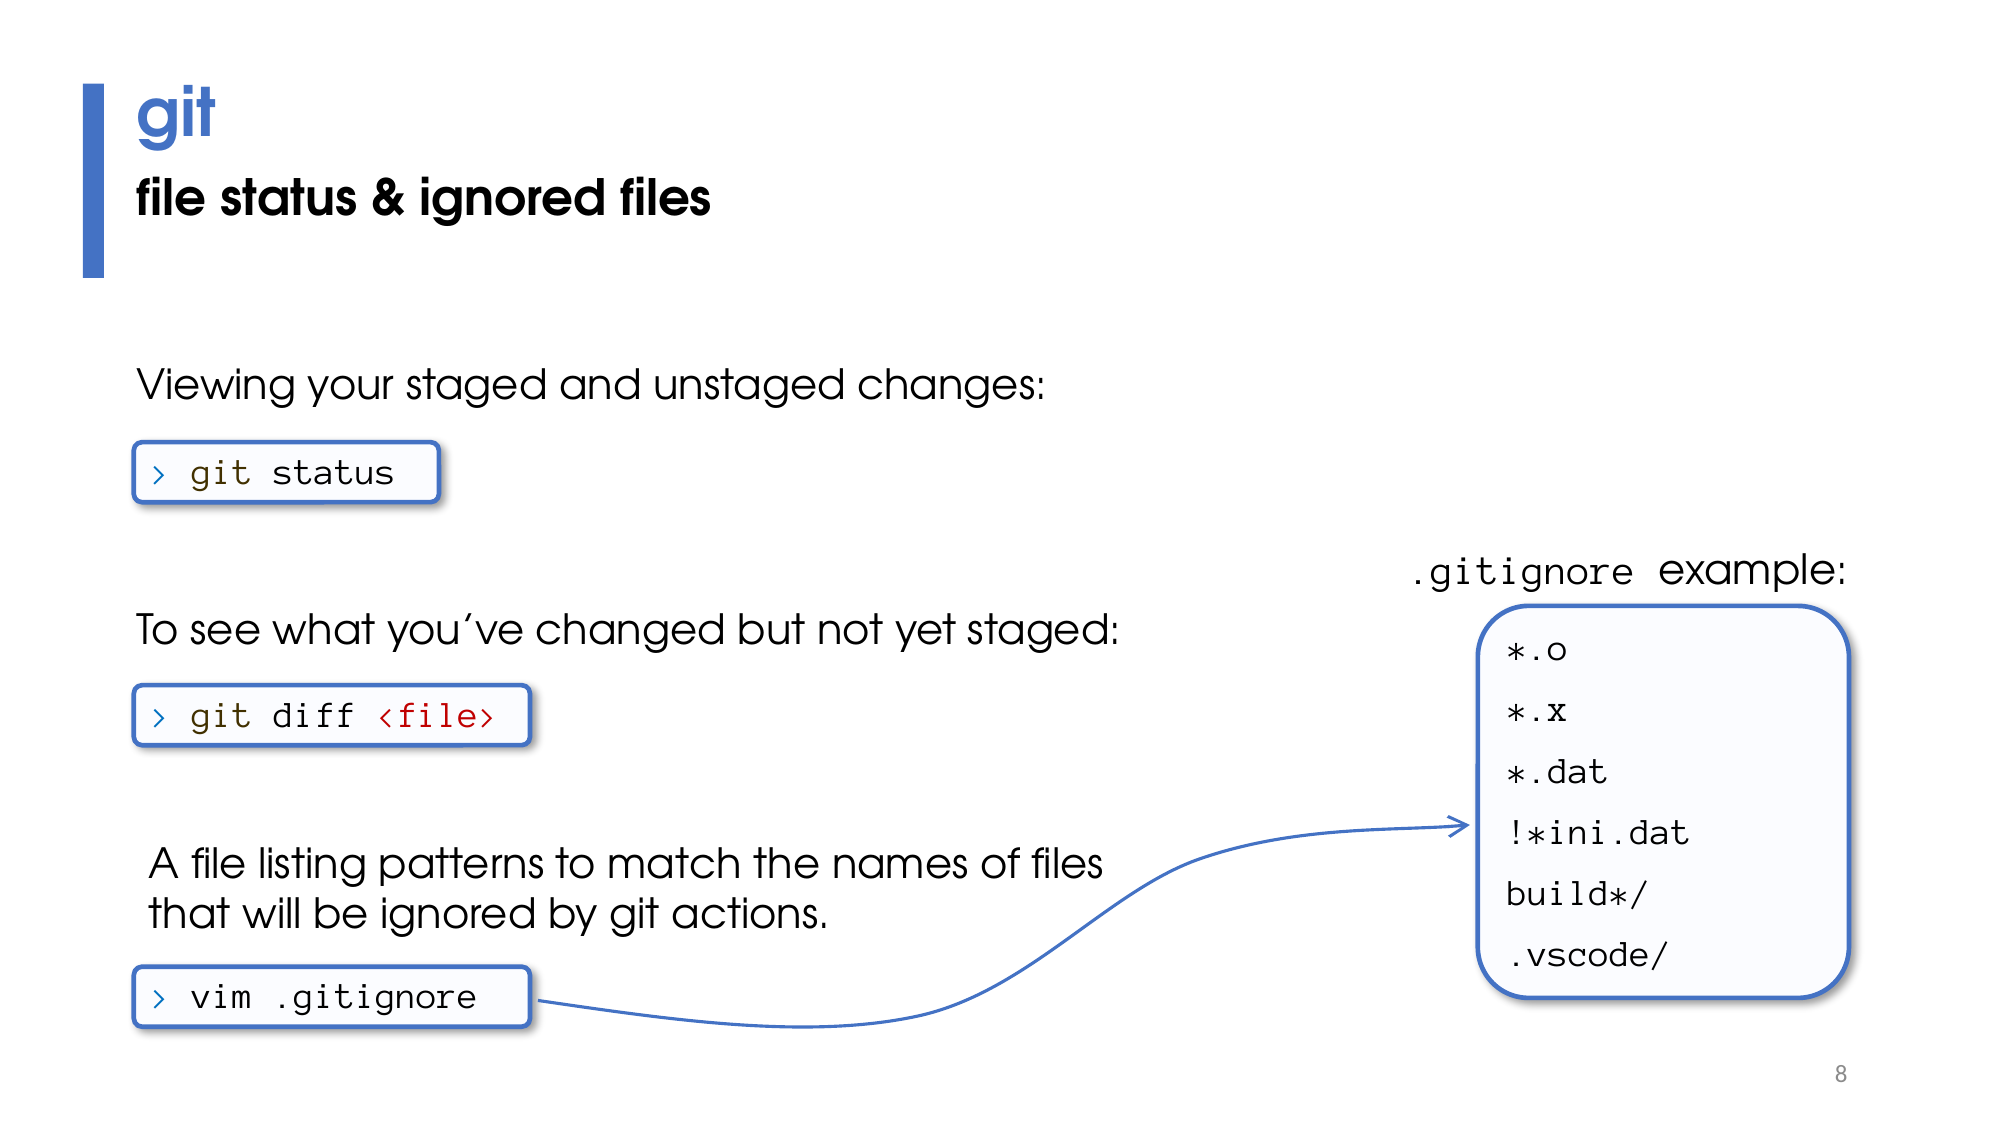

git

file status & ignored files
Viewing your staged and unstaged changes:
> git status
.gitignore example:
To see what you’ve changed but not yet staged:
*.o
*.x
*.dat
!*ini.dat
build*/
.vscode/
> git diff <file>

A file listing patterns to match the names of files
that will be ignored by git actions.
> vim .gitignore
8